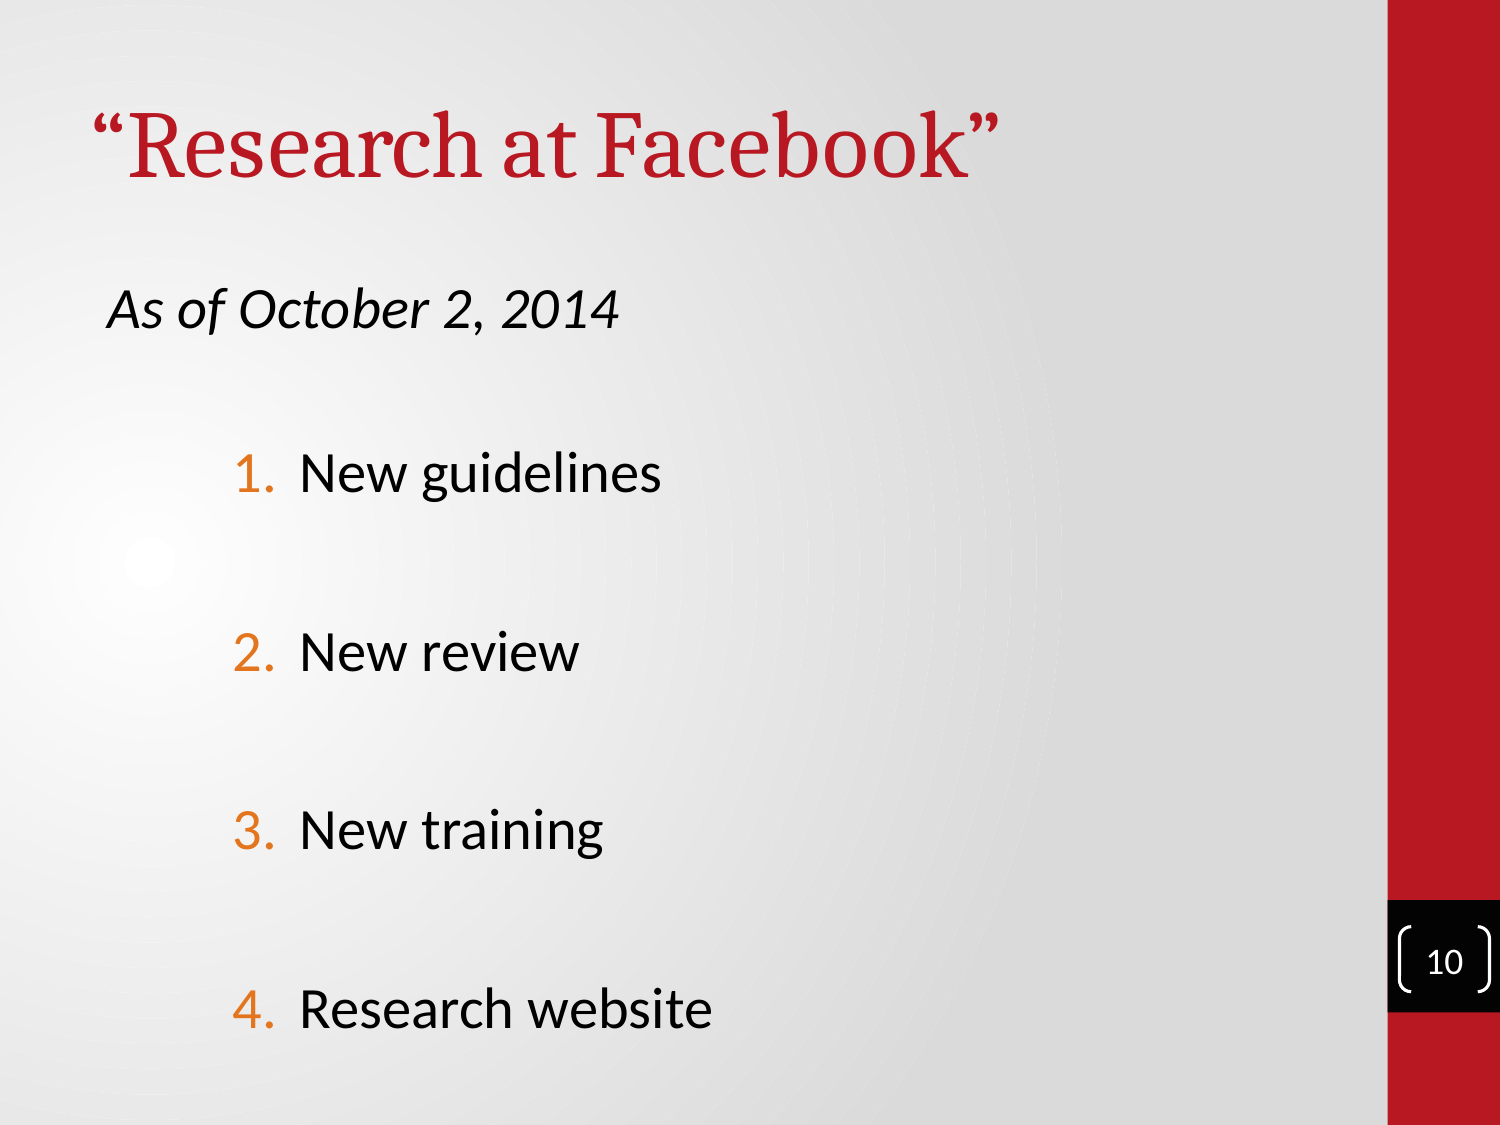

# “Research at Facebook”
As of October 2, 2014

 New guidelines

 New review

 New training

 Research website

10